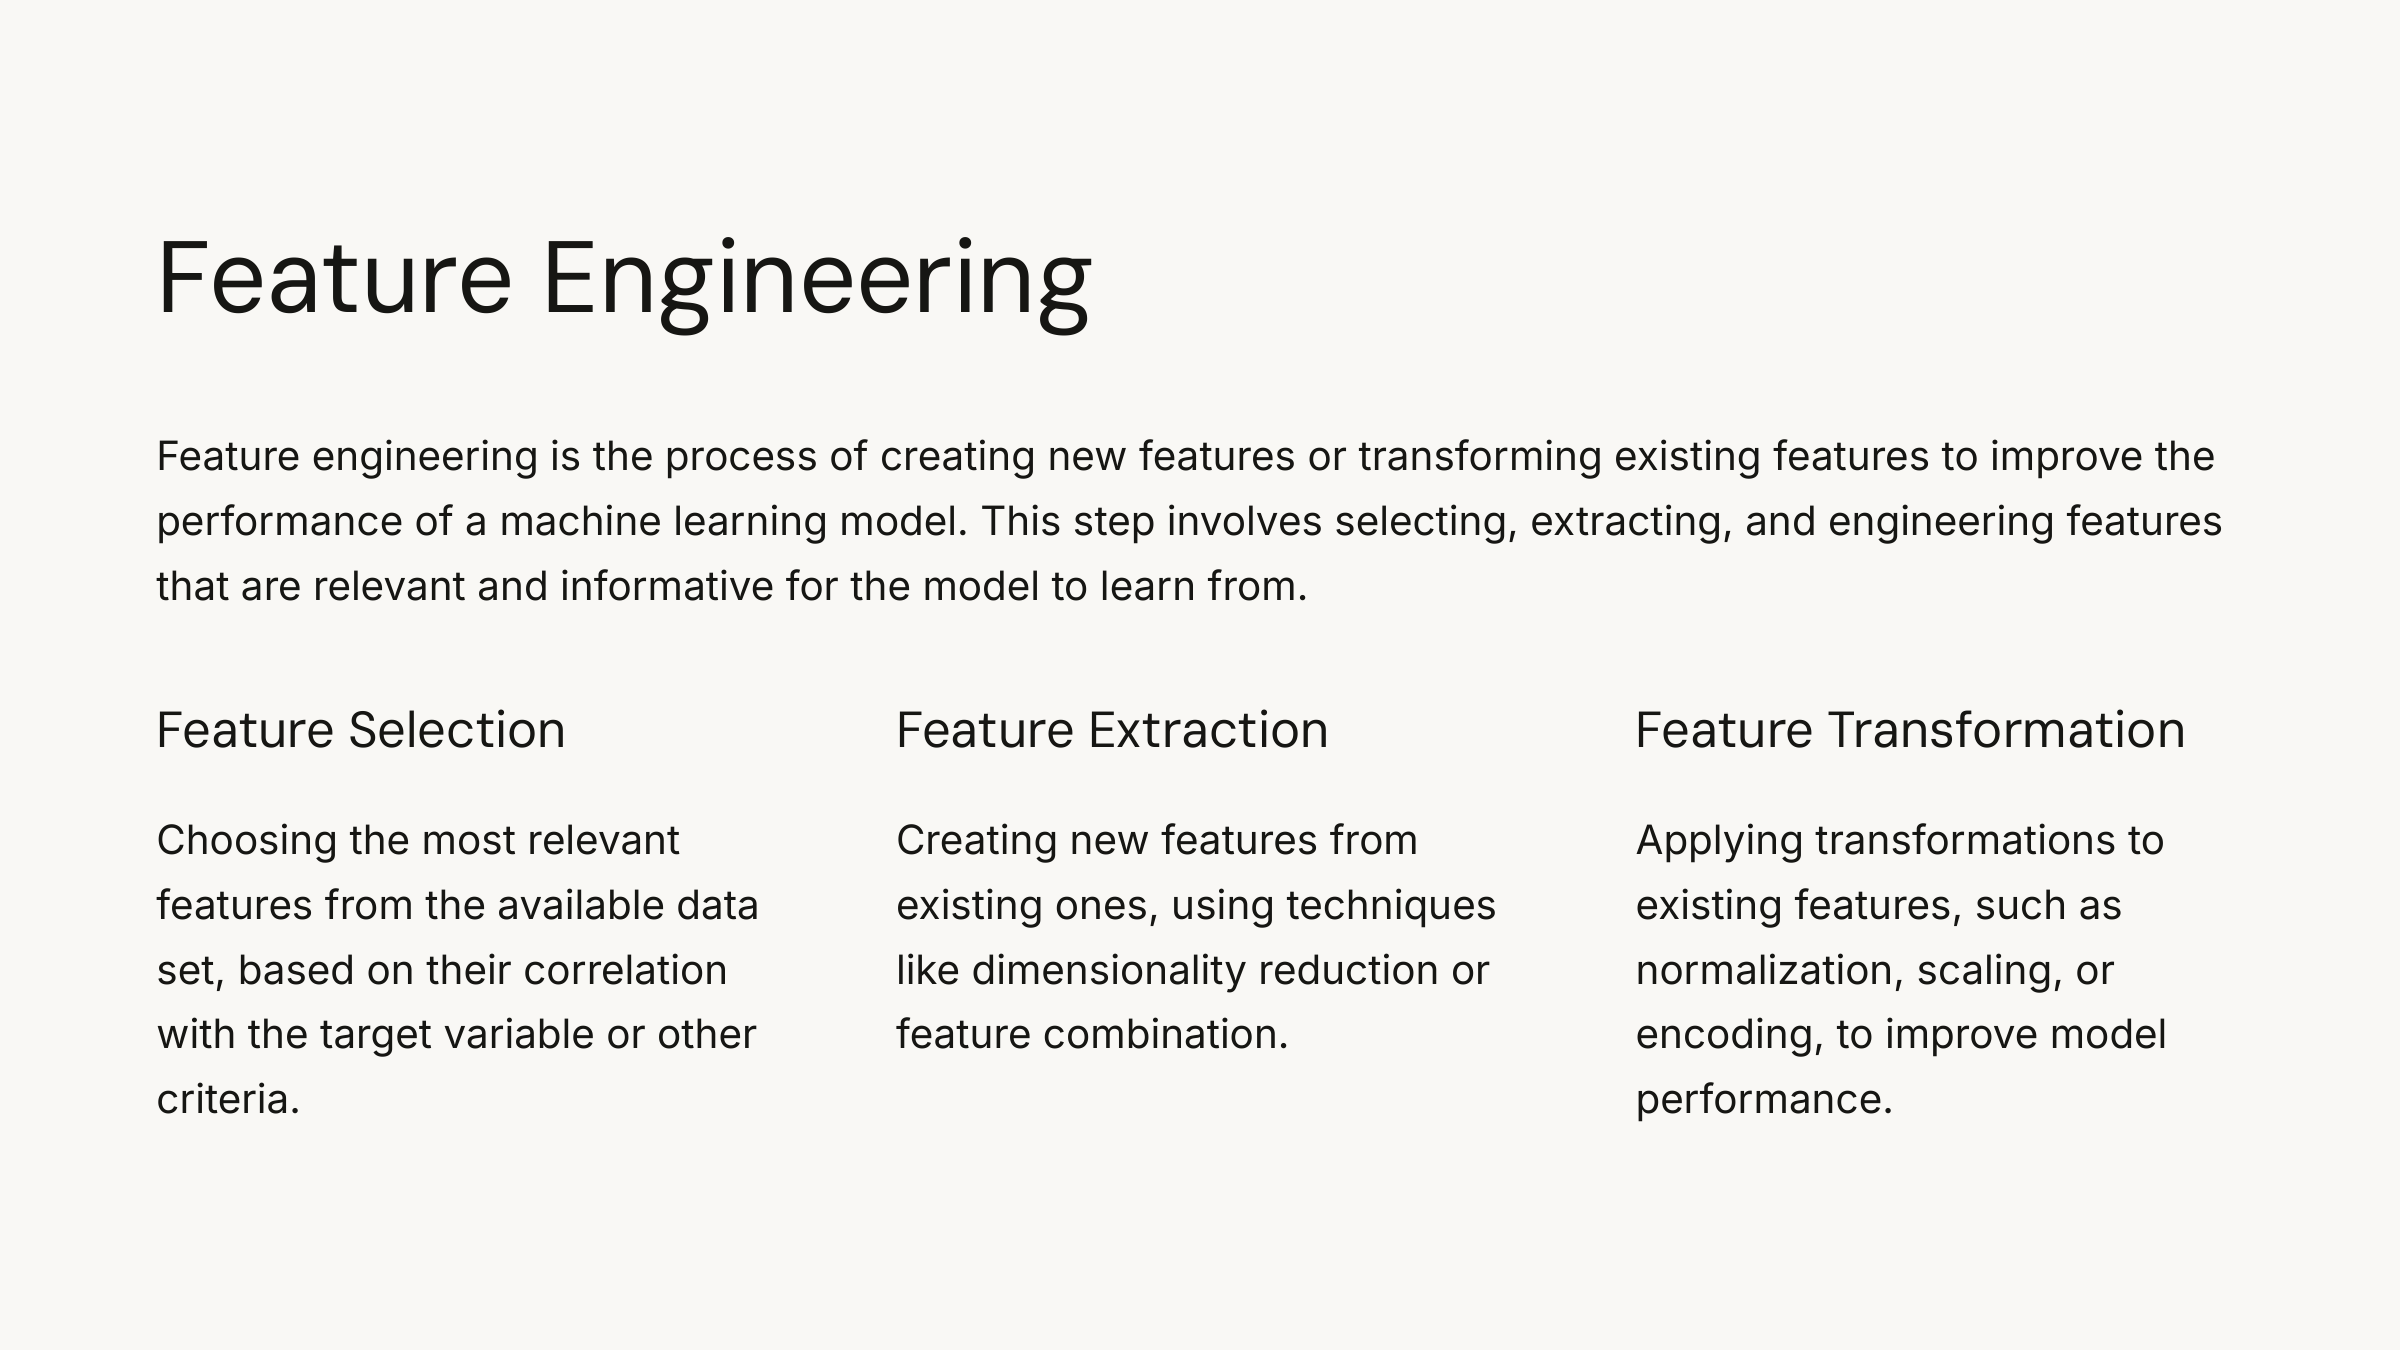

Feature Engineering
Feature engineering is the process of creating new features or transforming existing features to improve the performance of a machine learning model. This step involves selecting, extracting, and engineering features that are relevant and informative for the model to learn from.
Feature Selection
Feature Extraction
Feature Transformation
Choosing the most relevant features from the available data set, based on their correlation with the target variable or other criteria.
Creating new features from existing ones, using techniques like dimensionality reduction or feature combination.
Applying transformations to existing features, such as normalization, scaling, or encoding, to improve model performance.